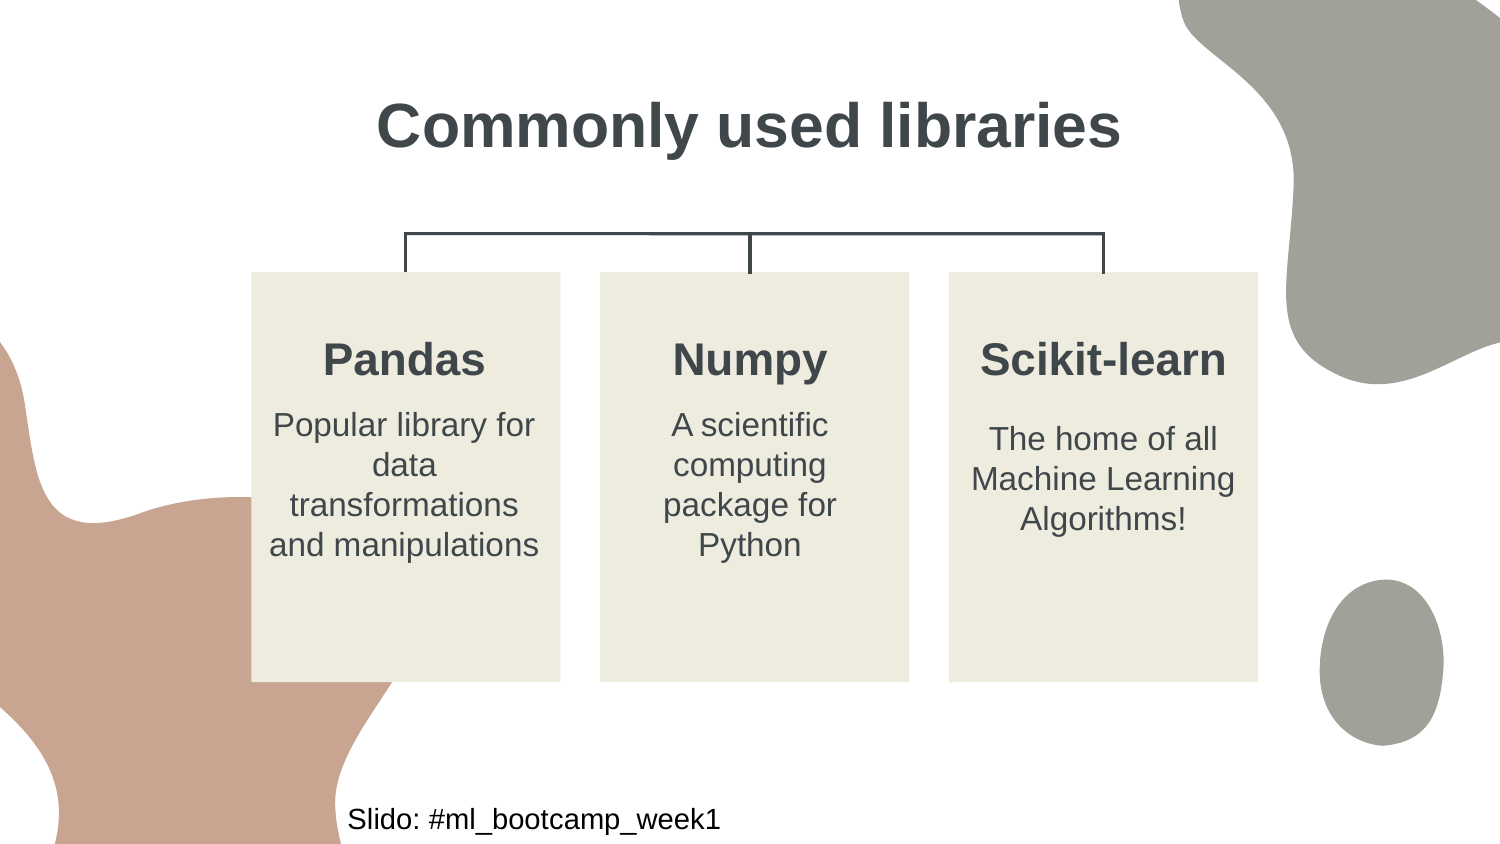

# Commonly used libraries

Scikit-learn
Pandas
Numpy
The home of all Machine Learning Algorithms!
Popular library for data transformations and manipulations
A scientific computing package for Python
Slido: #ml_bootcamp_week1